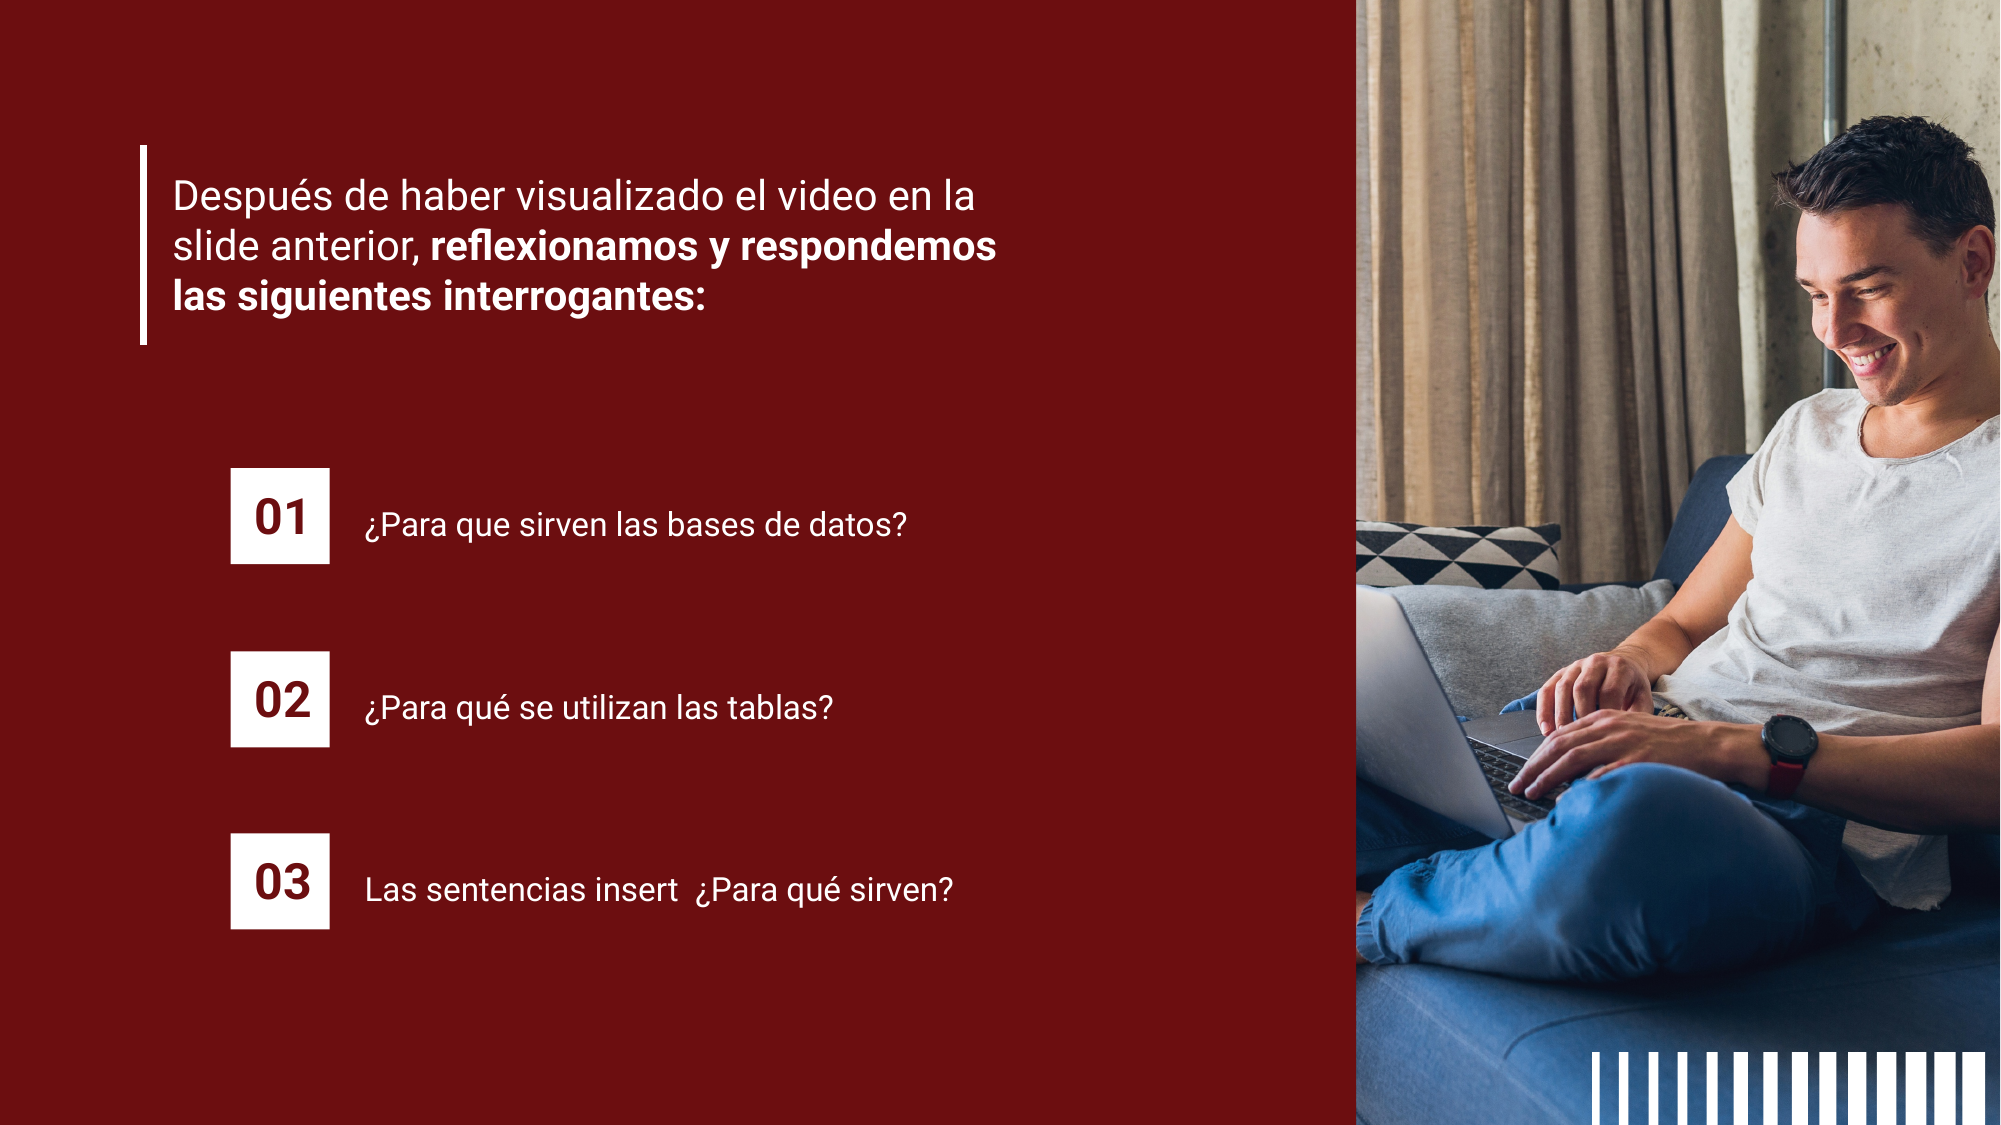

Después de haber visualizado el video en la  slide anterior, reflexionamos y respondemos las siguientes interrogantes:

¿Para que sirven las bases de datos?
01

¿Para qué se utilizan las tablas?
02

Las sentencias insert  ¿Para qué sirven?
03